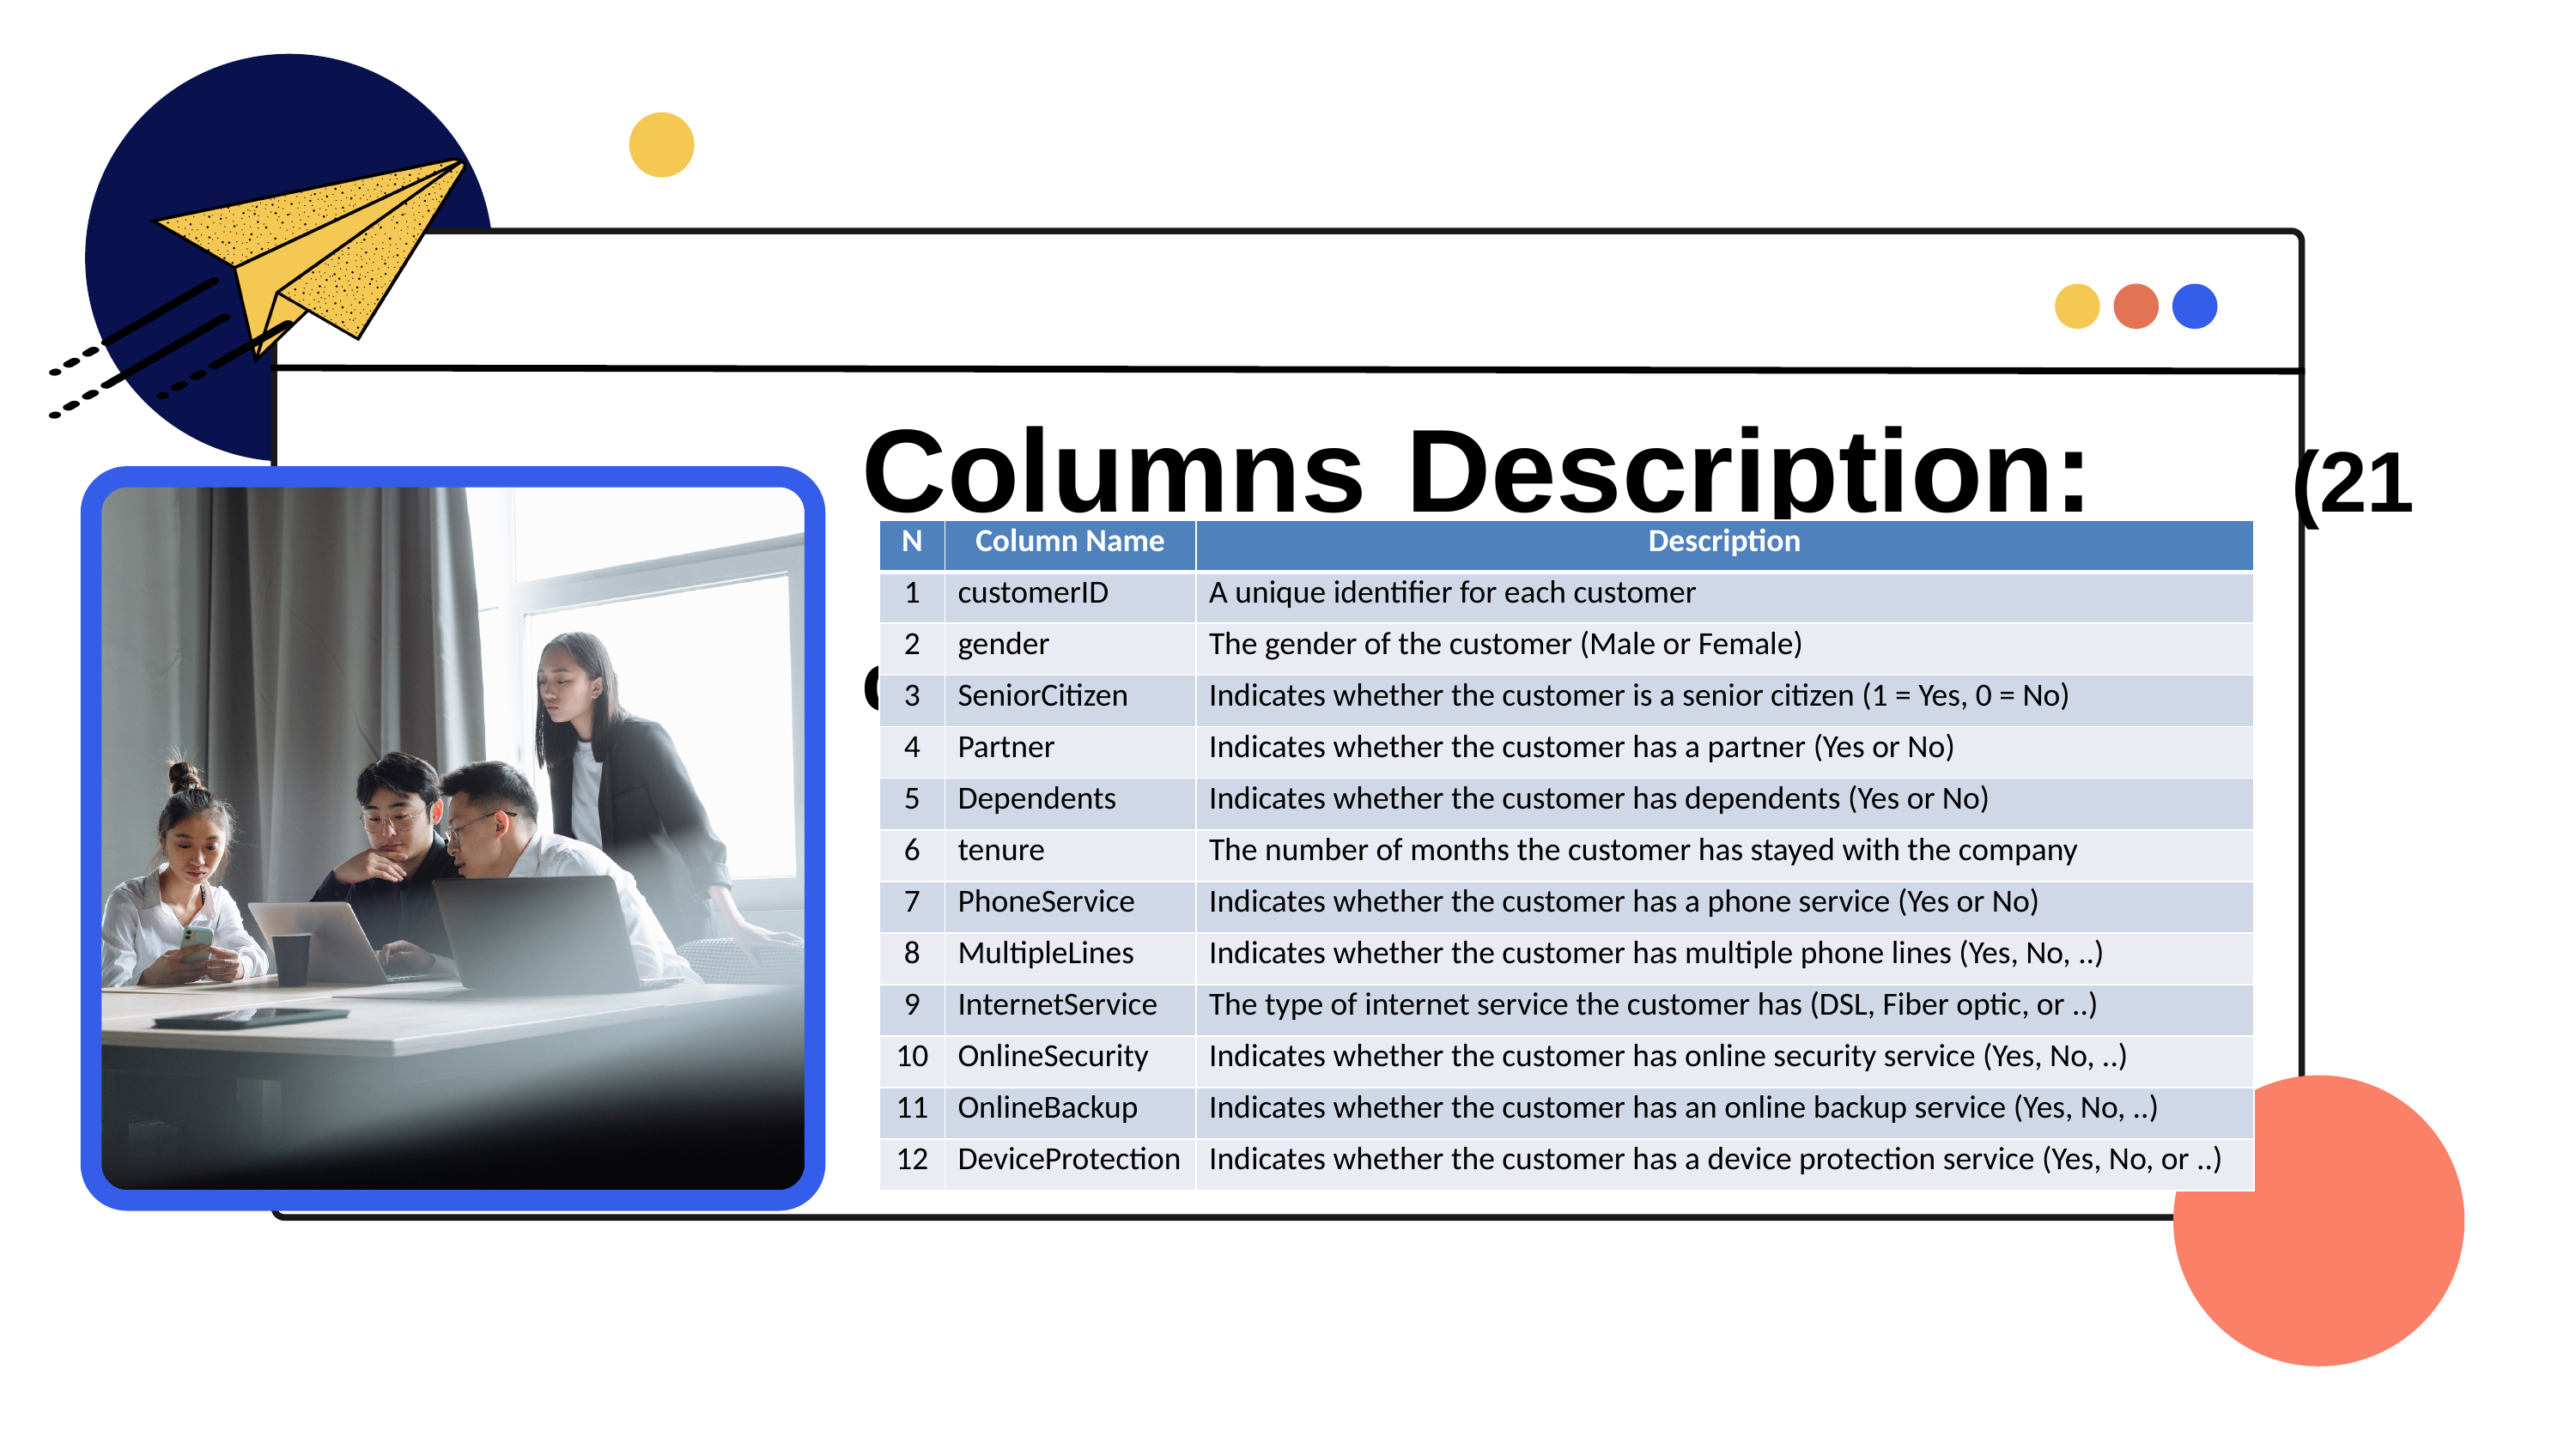

Columns Description:     (21 columns)

| N | Column Name | Description |
| --- | --- | --- |
| 1 | customerID | A unique identifier for each customer |
| 2 | gender | The gender of the customer (Male or Female) |
| 3 | SeniorCitizen | Indicates whether the customer is a senior citizen (1 = Yes, 0 = No) |
| 4 | Partner | Indicates whether the customer has a partner (Yes or No) |
| 5 | Dependents | Indicates whether the customer has dependents (Yes or No) |
| 6 | tenure | The number of months the customer has stayed with the company |
| 7 | PhoneService | Indicates whether the customer has a phone service (Yes or No) |
| 8 | MultipleLines | Indicates whether the customer has multiple phone lines (Yes, No, ..) |
| 9 | InternetService | The type of internet service the customer has (DSL, Fiber optic, or ..) |
| 10 | OnlineSecurity | Indicates whether the customer has online security service (Yes, No, ..) |
| 11 | OnlineBackup | Indicates whether the customer has an online backup service (Yes, No, ..) |
| 12 | DeviceProtection | Indicates whether the customer has a device protection service (Yes, No, or ..) |